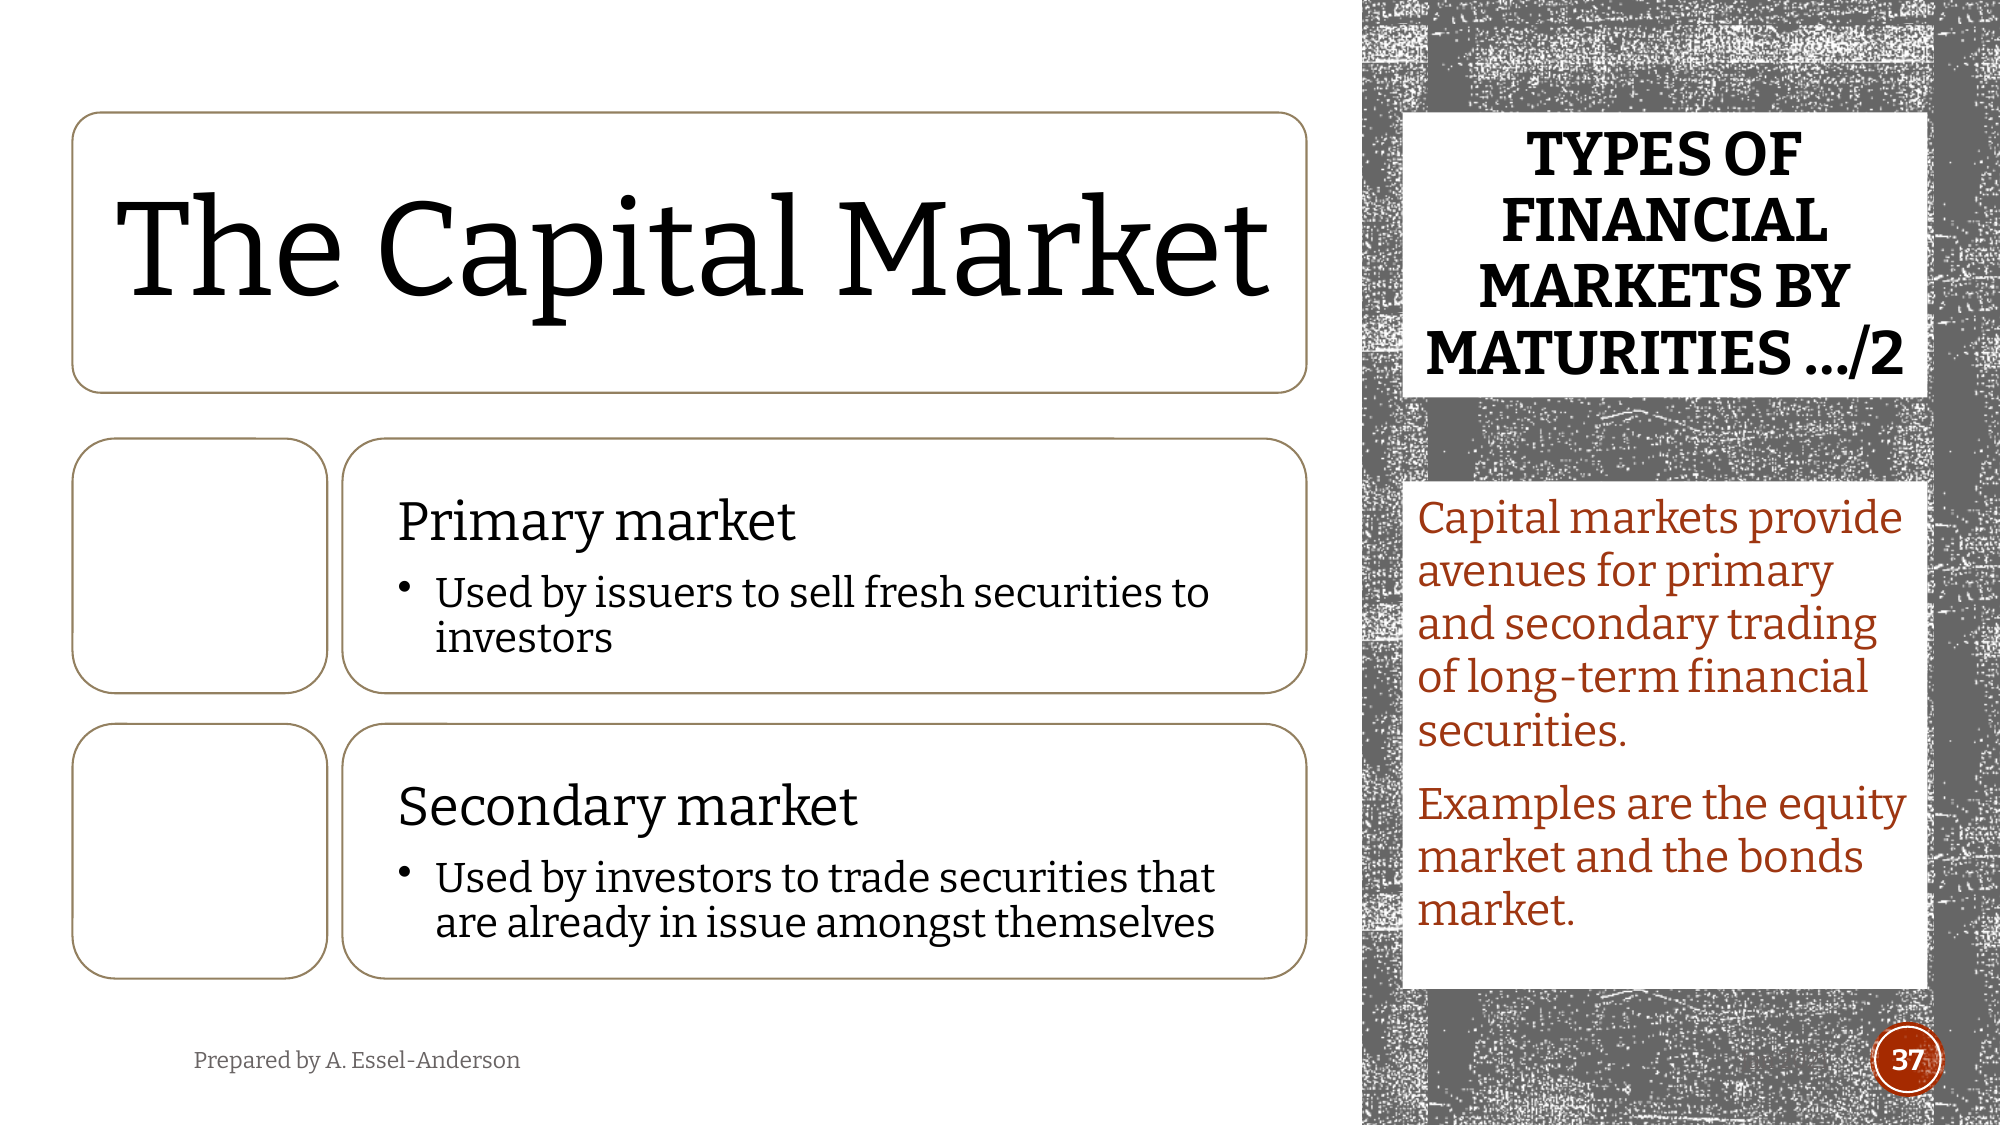

The Capital Market
Primary market
Used by issuers to sell fresh securities to investors
Secondary market
Used by investors to trade securities that are already in issue amongst themselves
# Types of financial markets by maturities …/2
Capital markets provide avenues for primary and secondary trading of long-term financial securities.
Examples are the equity market and the bonds market.

Prepared by A. Essel-Anderson
Jan 2021
37